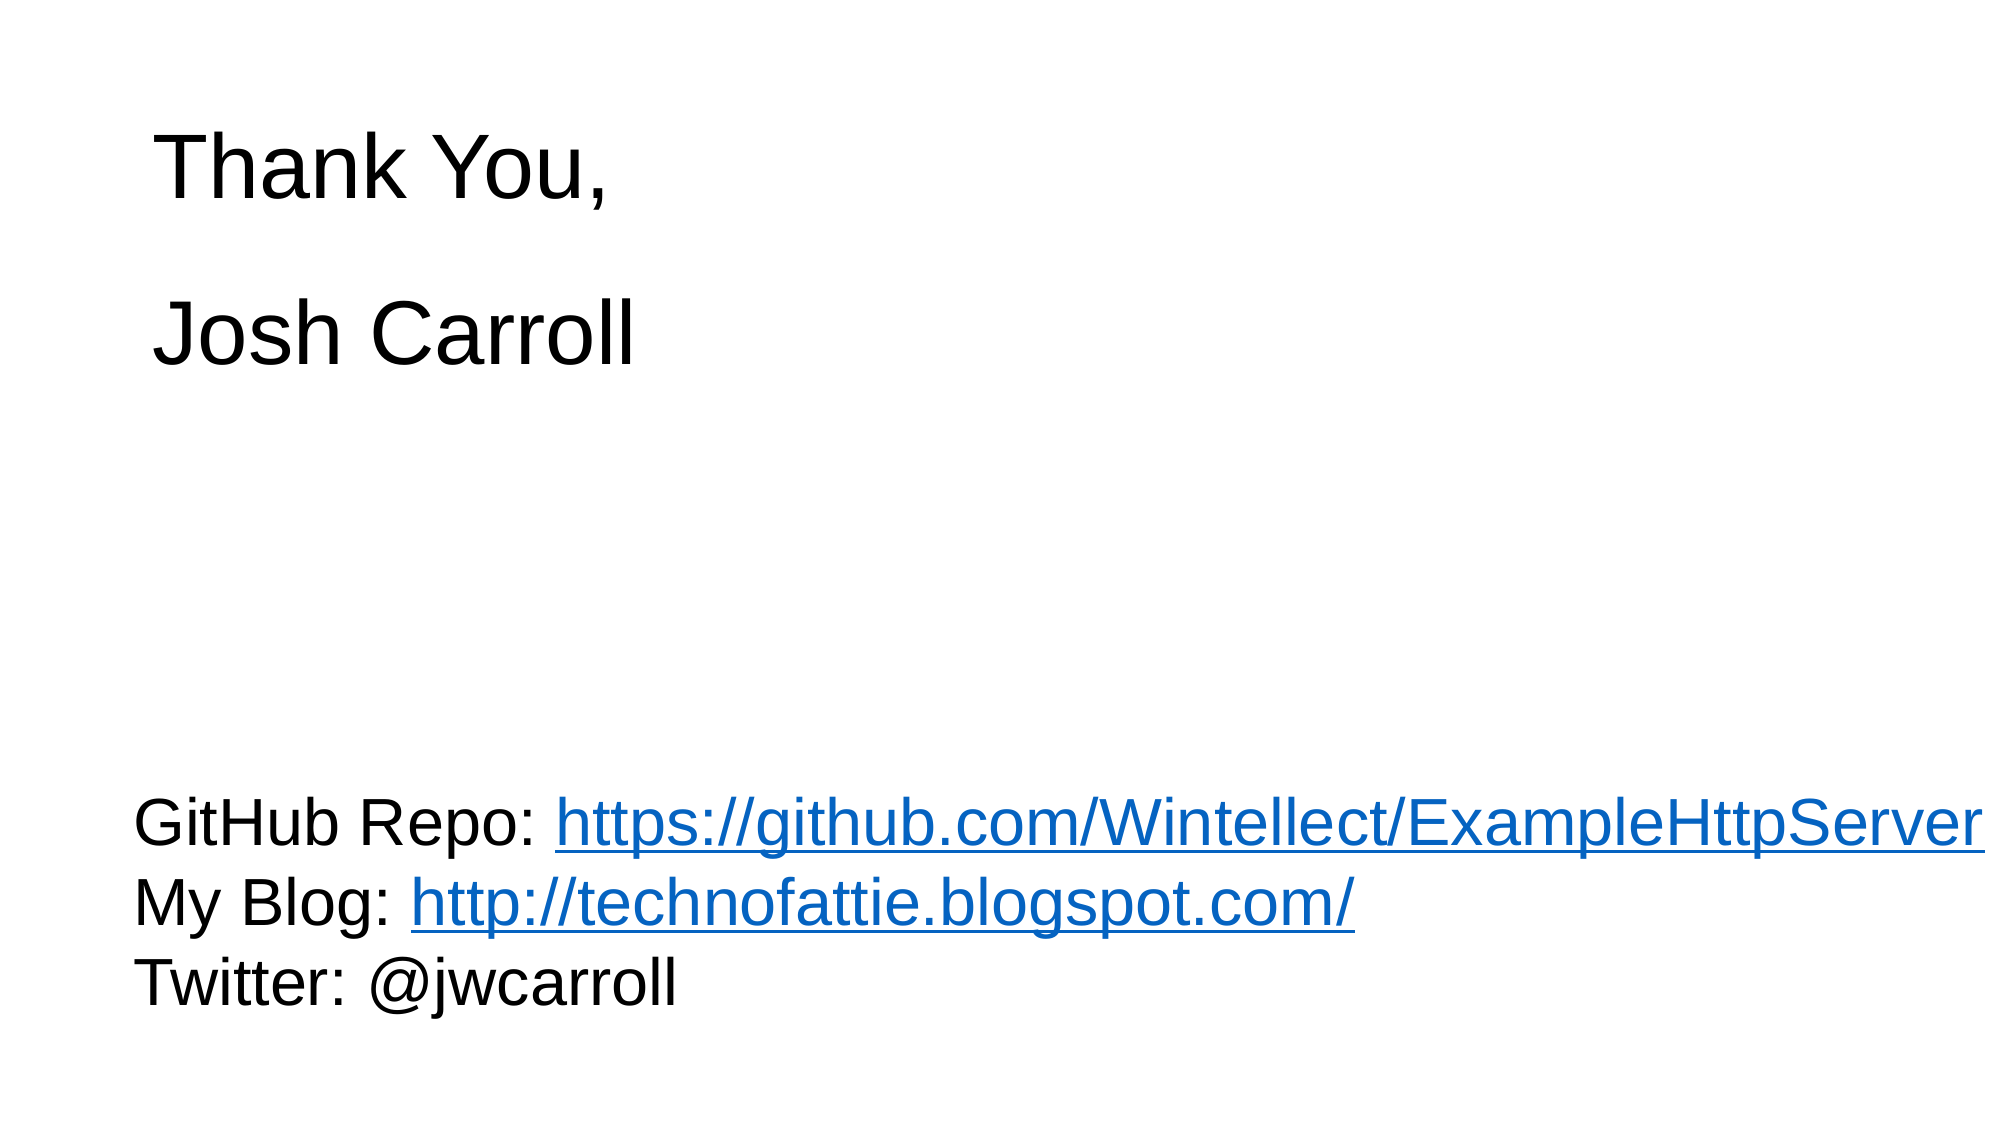

# Thank You,
Josh Carroll
GitHub Repo: https://github.com/Wintellect/ExampleHttpServer
My Blog: http://technofattie.blogspot.com/
Twitter: @jwcarroll